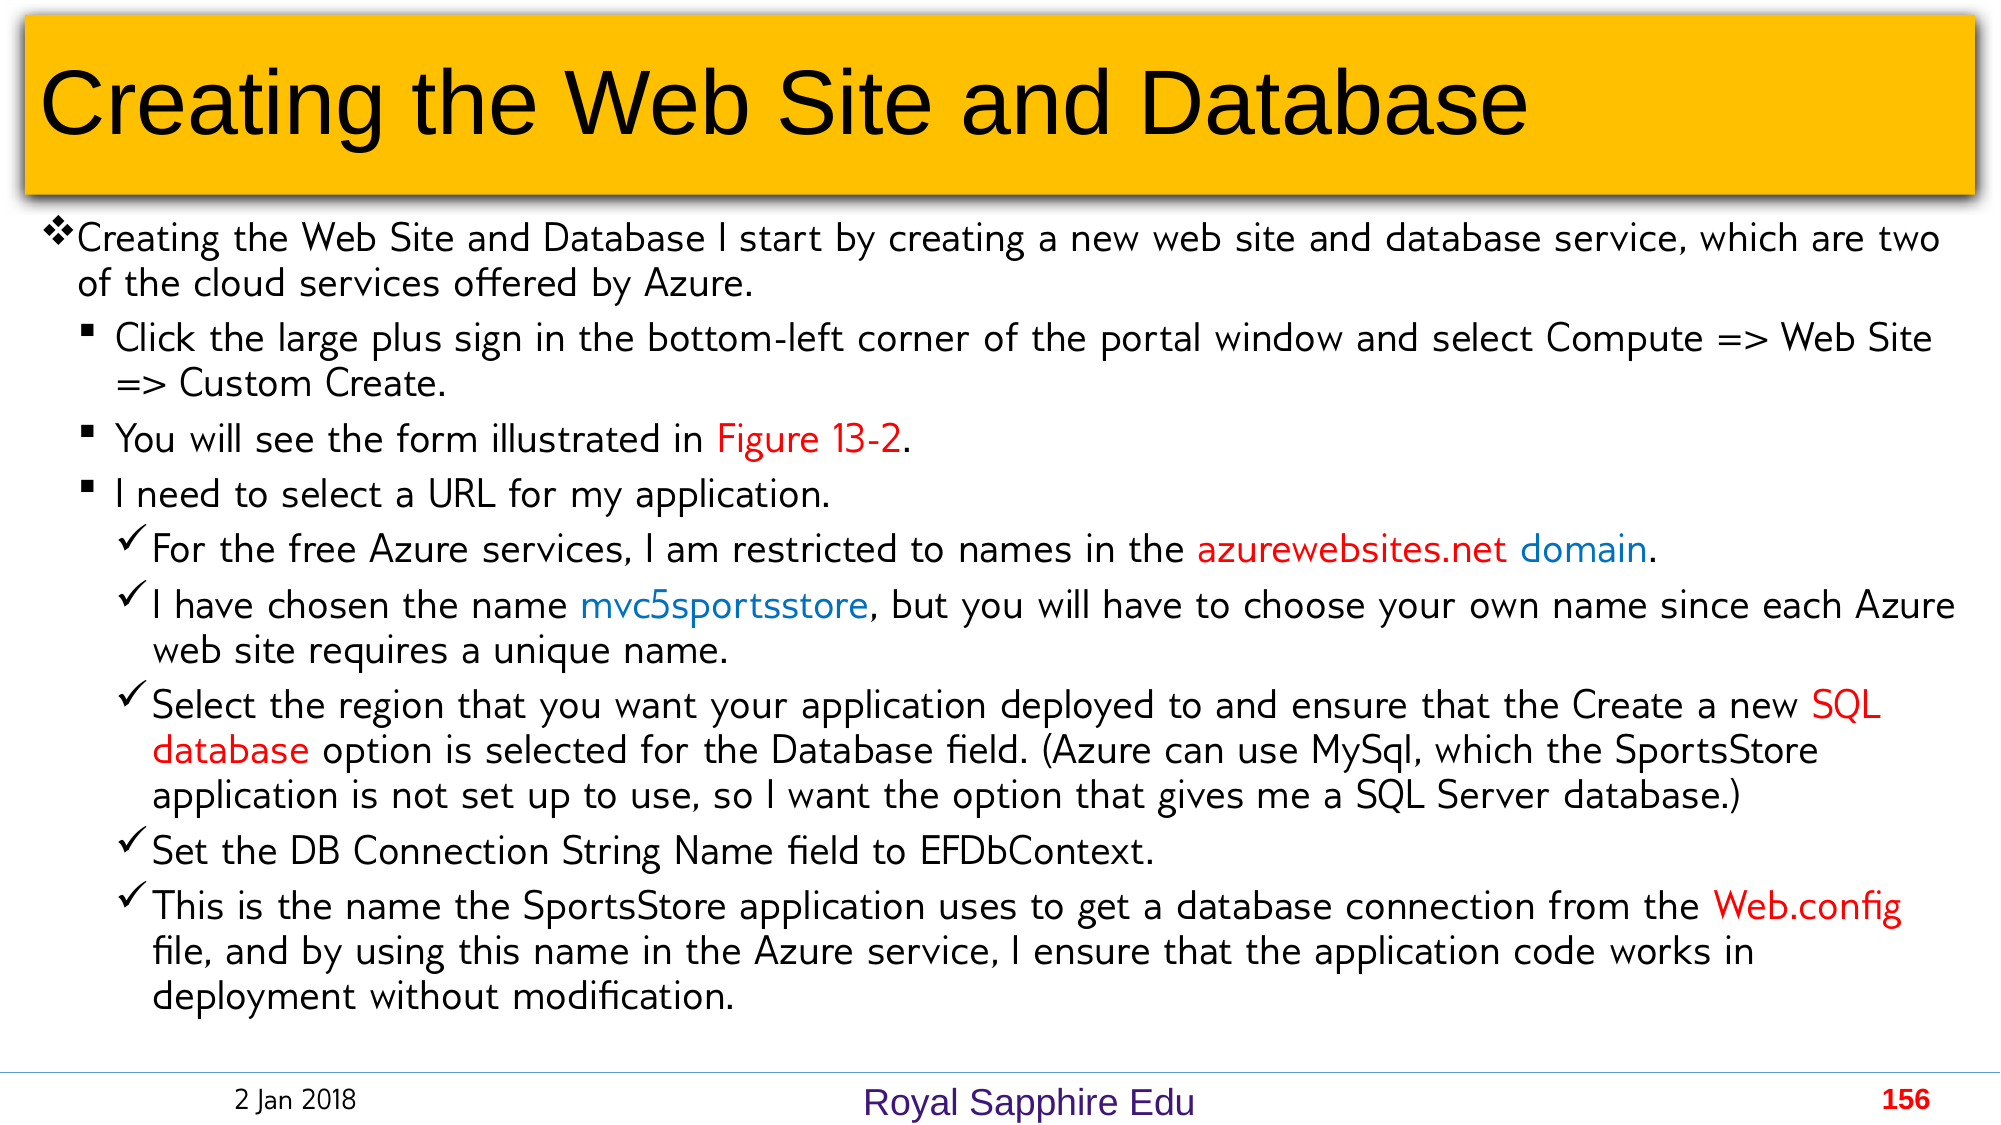

# Creating the Web Site and Database
Creating the Web Site and Database I start by creating a new web site and database service, which are two of the cloud services offered by Azure.
Click the large plus sign in the bottom-left corner of the portal window and select Compute => Web Site => Custom Create.
You will see the form illustrated in Figure 13-2.
I need to select a URL for my application.
For the free Azure services, I am restricted to names in the azurewebsites.net domain.
I have chosen the name mvc5sportsstore, but you will have to choose your own name since each Azure web site requires a unique name.
Select the region that you want your application deployed to and ensure that the Create a new SQL database option is selected for the Database field. (Azure can use MySql, which the SportsStore application is not set up to use, so I want the option that gives me a SQL Server database.)
Set the DB Connection String Name field to EFDbContext.
This is the name the SportsStore application uses to get a database connection from the Web.config file, and by using this name in the Azure service, I ensure that the application code works in deployment without modification.
2 Jan 2018
156